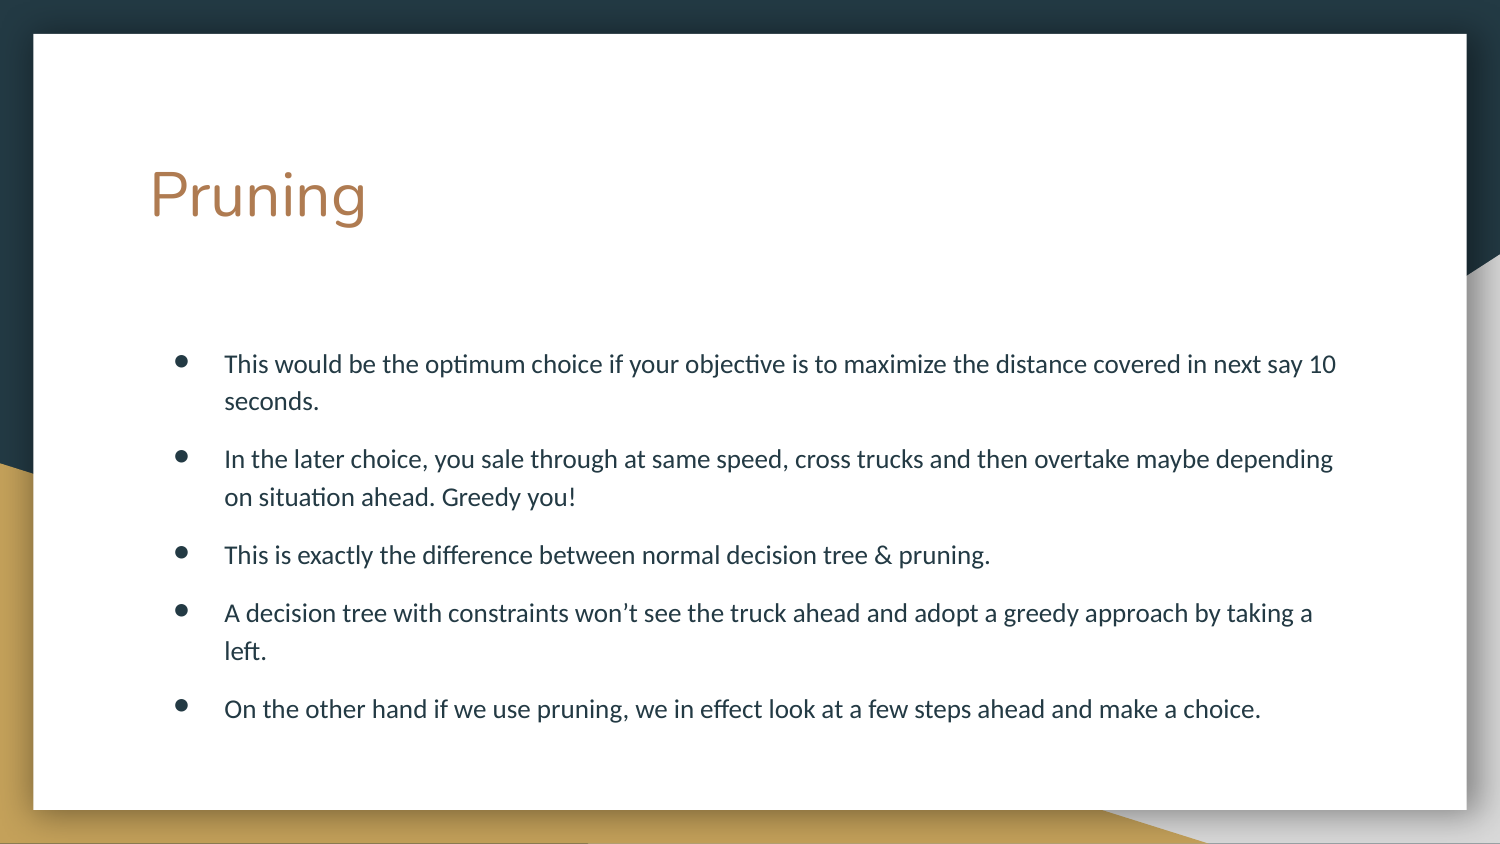

# Pruning
This would be the optimum choice if your objective is to maximize the distance covered in next say 10 seconds.
In the later choice, you sale through at same speed, cross trucks and then overtake maybe depending on situation ahead. Greedy you!
This is exactly the difference between normal decision tree & pruning.
A decision tree with constraints won’t see the truck ahead and adopt a greedy approach by taking a left.
On the other hand if we use pruning, we in effect look at a few steps ahead and make a choice.